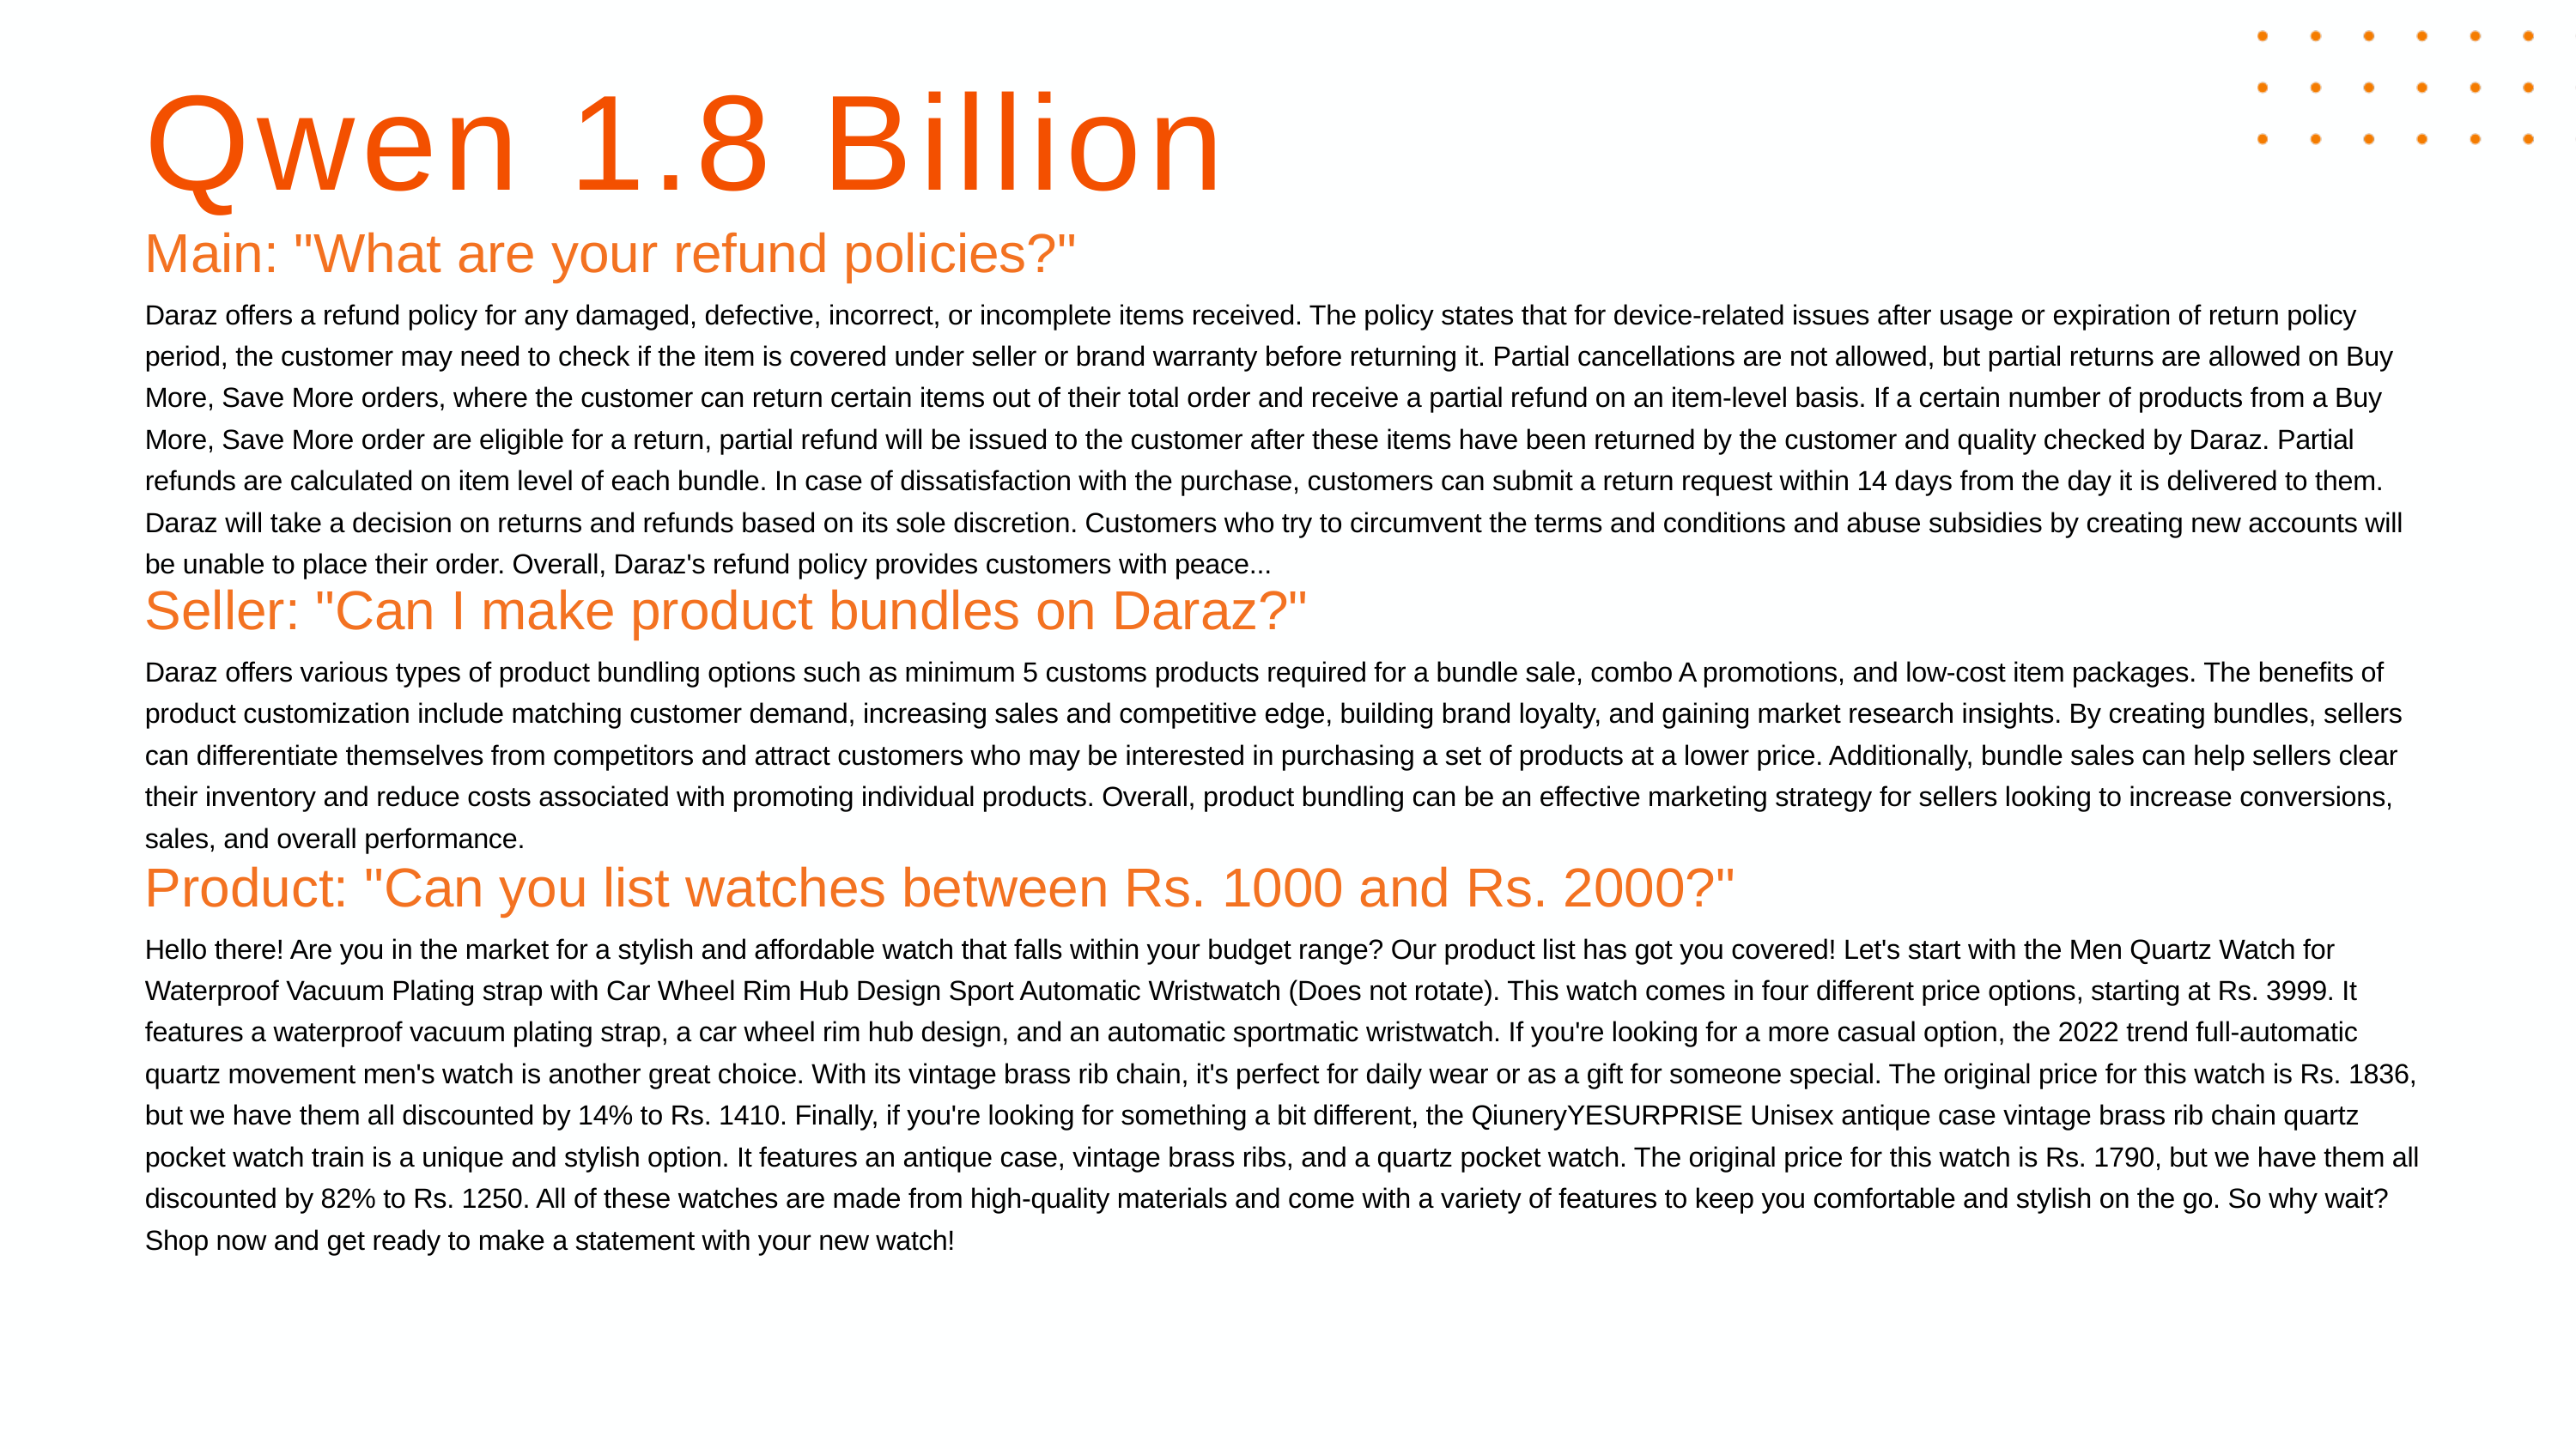

Qwen 1.8 Billion
Main: "What are your refund policies?"
Daraz offers a refund policy for any damaged, defective, incorrect, or incomplete items received. The policy states that for device-related issues after usage or expiration of return policy period, the customer may need to check if the item is covered under seller or brand warranty before returning it. Partial cancellations are not allowed, but partial returns are allowed on Buy More, Save More orders, where the customer can return certain items out of their total order and receive a partial refund on an item-level basis. If a certain number of products from a Buy More, Save More order are eligible for a return, partial refund will be issued to the customer after these items have been returned by the customer and quality checked by Daraz. Partial refunds are calculated on item level of each bundle. In case of dissatisfaction with the purchase, customers can submit a return request within 14 days from the day it is delivered to them. Daraz will take a decision on returns and refunds based on its sole discretion. Customers who try to circumvent the terms and conditions and abuse subsidies by creating new accounts will be unable to place their order. Overall, Daraz's refund policy provides customers with peace...
Seller: "Can I make product bundles on Daraz?"
Daraz offers various types of product bundling options such as minimum 5 customs products required for a bundle sale, combo A promotions, and low-cost item packages. The benefits of product customization include matching customer demand, increasing sales and competitive edge, building brand loyalty, and gaining market research insights. By creating bundles, sellers can differentiate themselves from competitors and attract customers who may be interested in purchasing a set of products at a lower price. Additionally, bundle sales can help sellers clear their inventory and reduce costs associated with promoting individual products. Overall, product bundling can be an effective marketing strategy for sellers looking to increase conversions, sales, and overall performance.
Product: "Can you list watches between Rs. 1000 and Rs. 2000?"
Hello there! Are you in the market for a stylish and affordable watch that falls within your budget range? Our product list has got you covered! Let's start with the Men Quartz Watch for Waterproof Vacuum Plating strap with Car Wheel Rim Hub Design Sport Automatic Wristwatch (Does not rotate). This watch comes in four different price options, starting at Rs. 3999. It features a waterproof vacuum plating strap, a car wheel rim hub design, and an automatic sportmatic wristwatch. If you're looking for a more casual option, the 2022 trend full-automatic quartz movement men's watch is another great choice. With its vintage brass rib chain, it's perfect for daily wear or as a gift for someone special. The original price for this watch is Rs. 1836, but we have them all discounted by 14% to Rs. 1410. Finally, if you're looking for something a bit different, the QiuneryYESURPRISE Unisex antique case vintage brass rib chain quartz pocket watch train is a unique and stylish option. It features an antique case, vintage brass ribs, and a quartz pocket watch. The original price for this watch is Rs. 1790, but we have them all discounted by 82% to Rs. 1250. All of these watches are made from high-quality materials and come with a variety of features to keep you comfortable and stylish on the go. So why wait? Shop now and get ready to make a statement with your new watch!